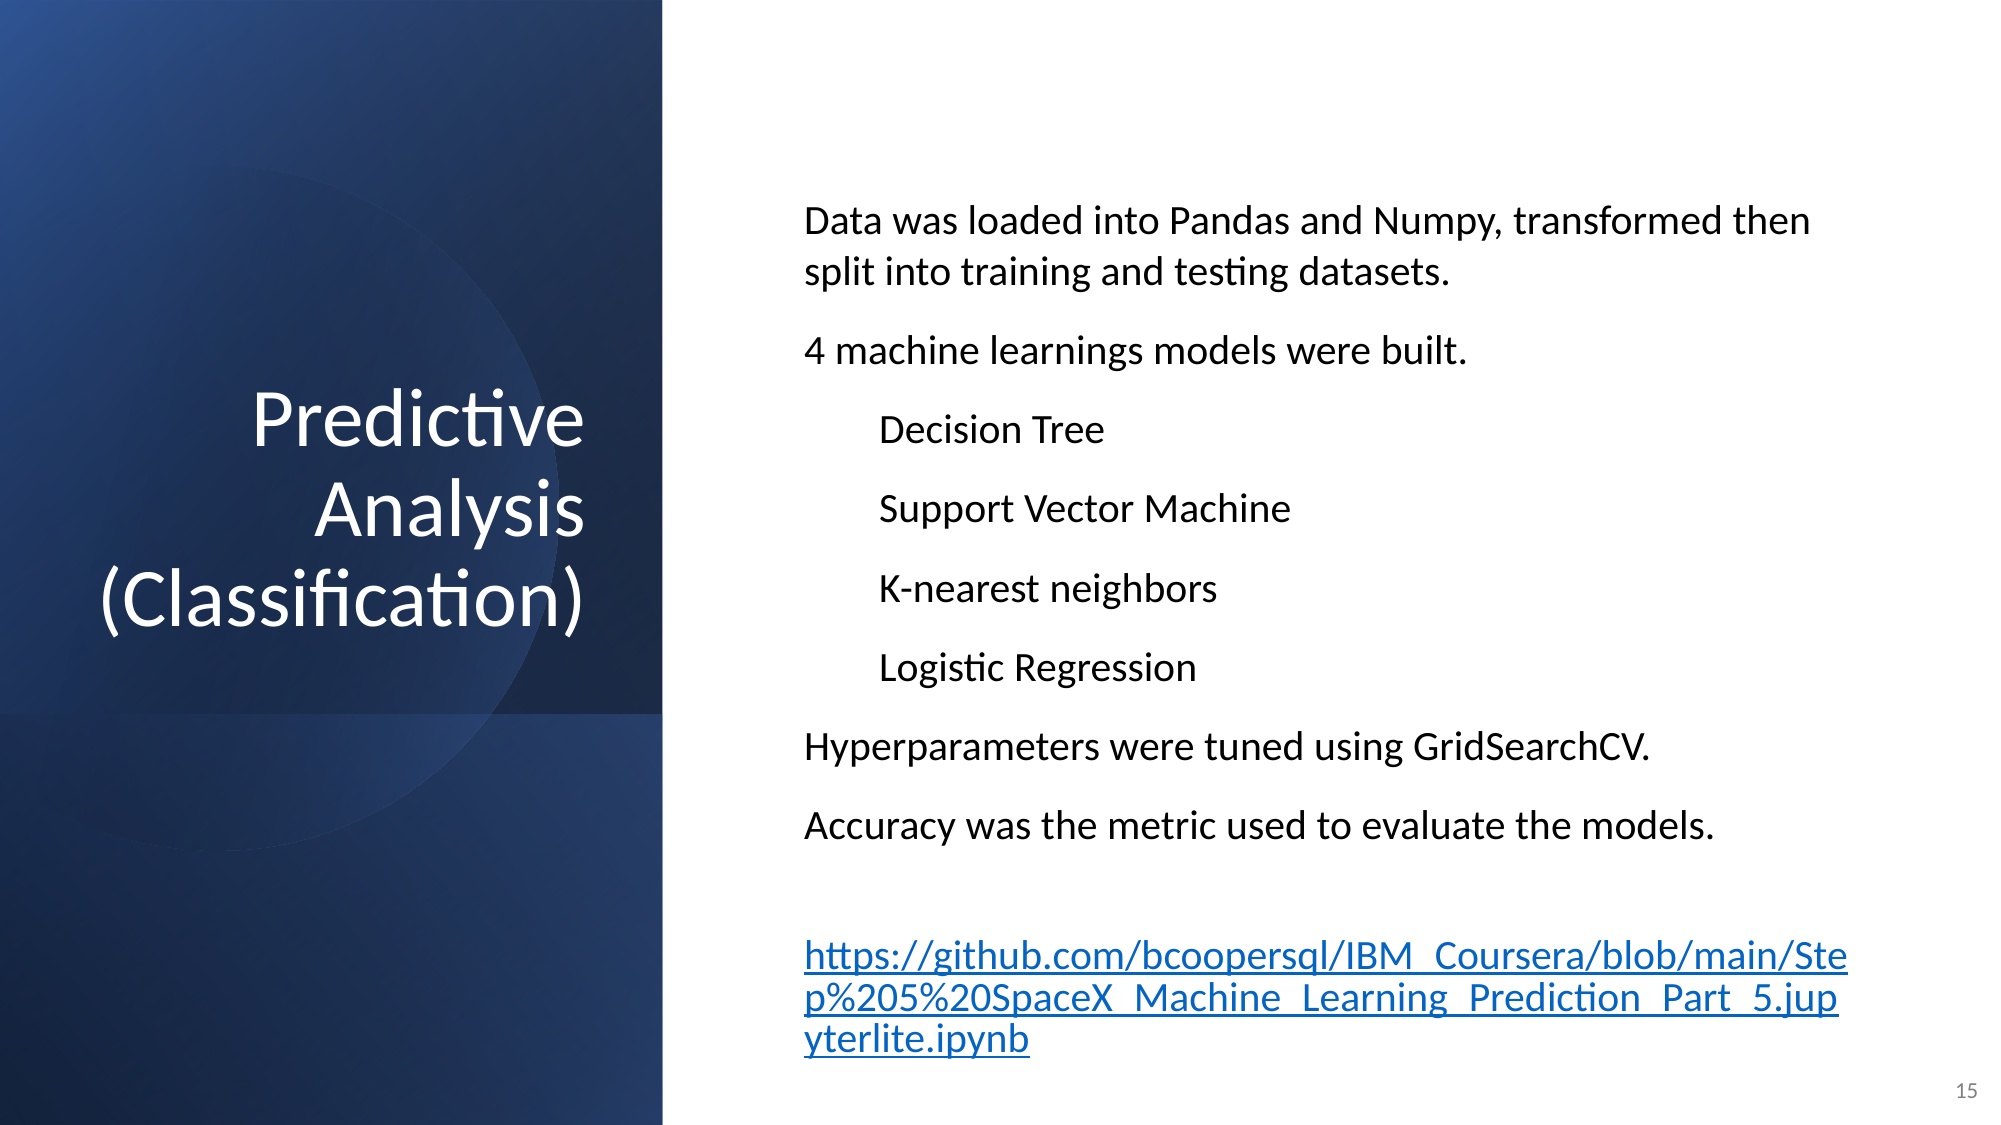

Predictive Analysis (Classification)

Data was loaded into Pandas and Numpy, transformed then split into training and testing datasets.
4 machine learnings models were built.
Decision Tree
Support Vector Machine
K-nearest neighbors
Logistic Regression
Hyperparameters were tuned using GridSearchCV.
Accuracy was the metric used to evaluate the models.

https://github.com/bcoopersql/IBM_Coursera/blob/main/Step%205%20SpaceX_Machine_Learning_Prediction_Part_5.jupyterlite.ipynb

15